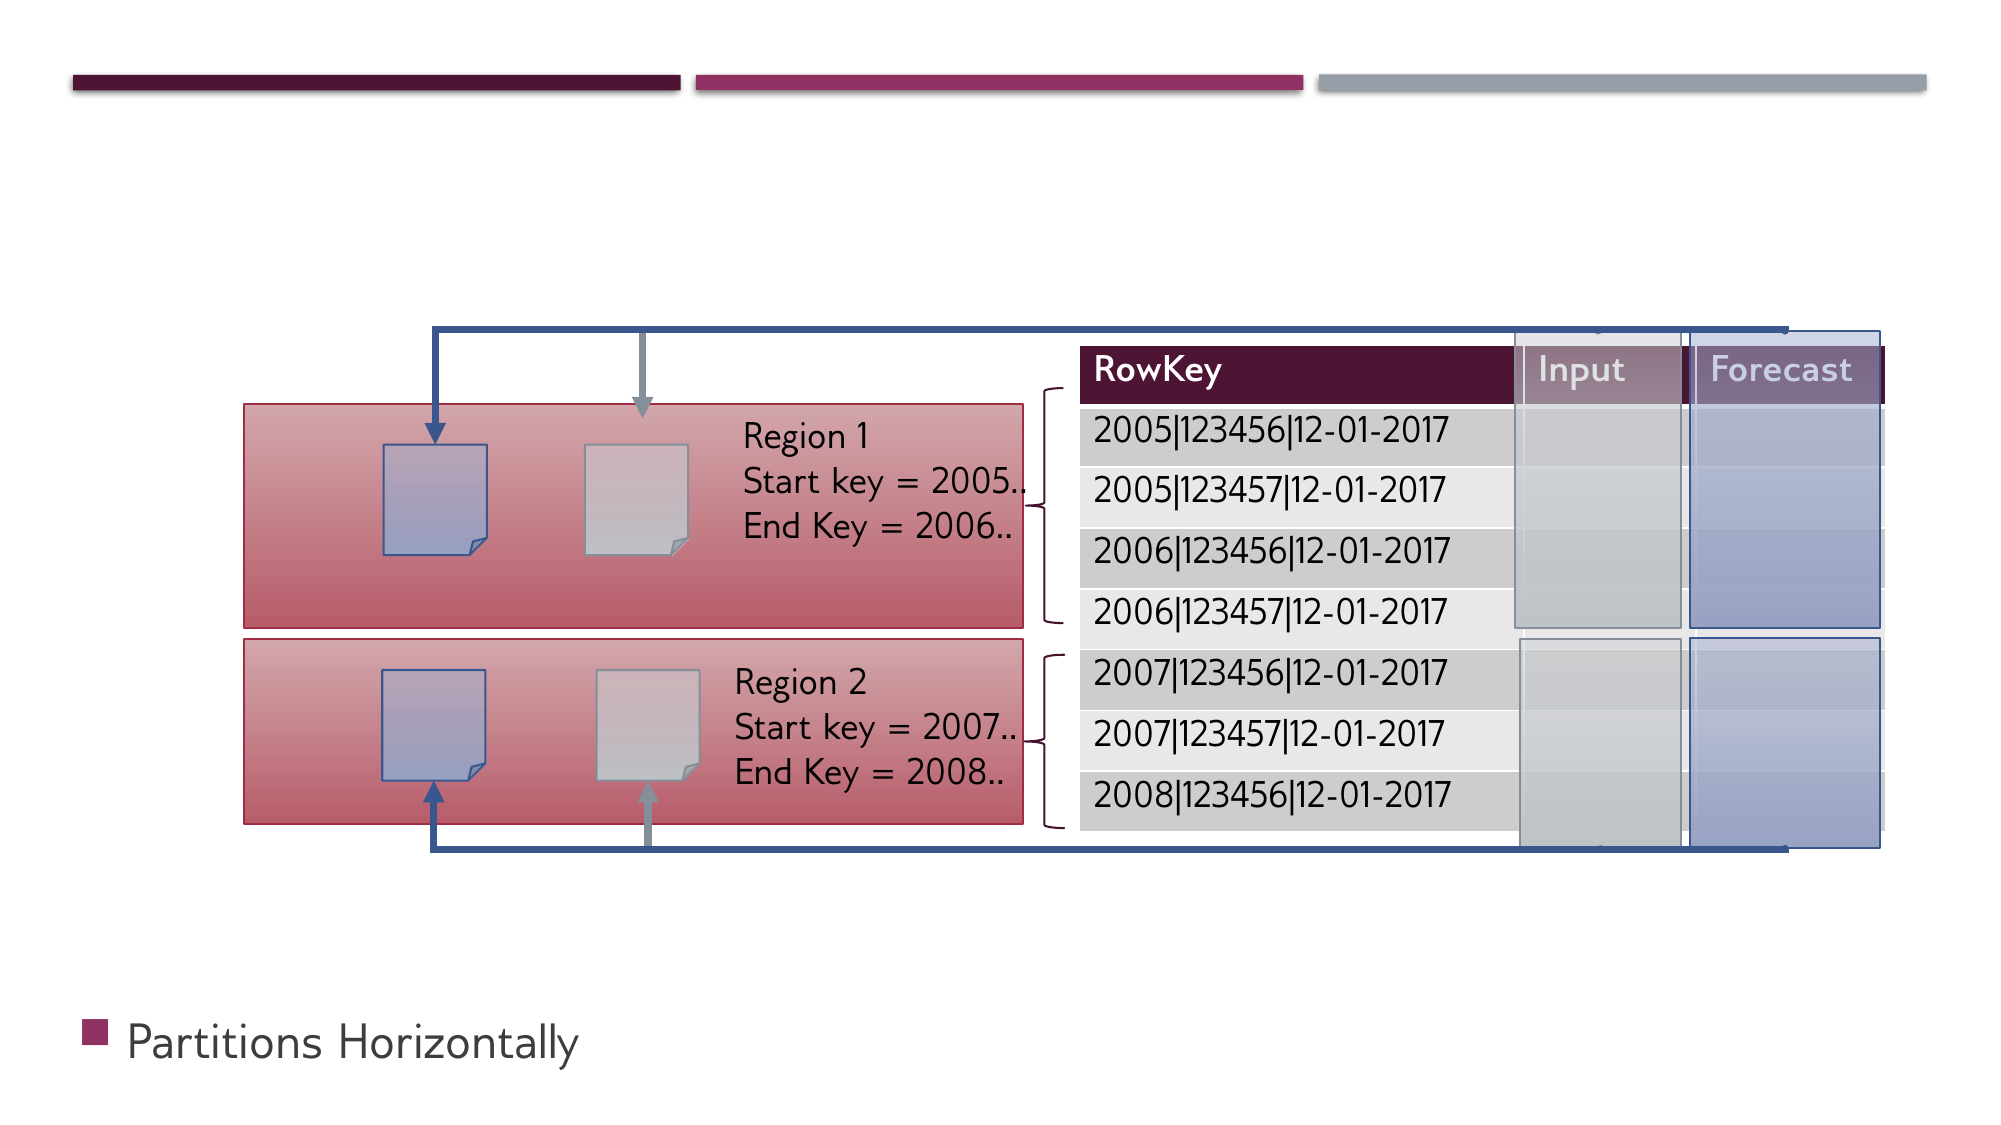

| RowKey | Input | Forecast |
| --- | --- | --- |
| 2005|123456|12-01-2017 |  |  |
| 2005|123457|12-01-2017 |  |  |
| 2006|123456|12-01-2017 |  |  |
| 2006|123457|12-01-2017 |  |  |
| 2007|123456|12-01-2017 |  |  |
| 2007|123457|12-01-2017 |  |  |
| 2008|123456|12-01-2017 |  |  |

Region 1
Start key = 2005..
End Key = 2006..

Region 2
Start key = 2007..
End Key = 2008..

Partitions Horizontally